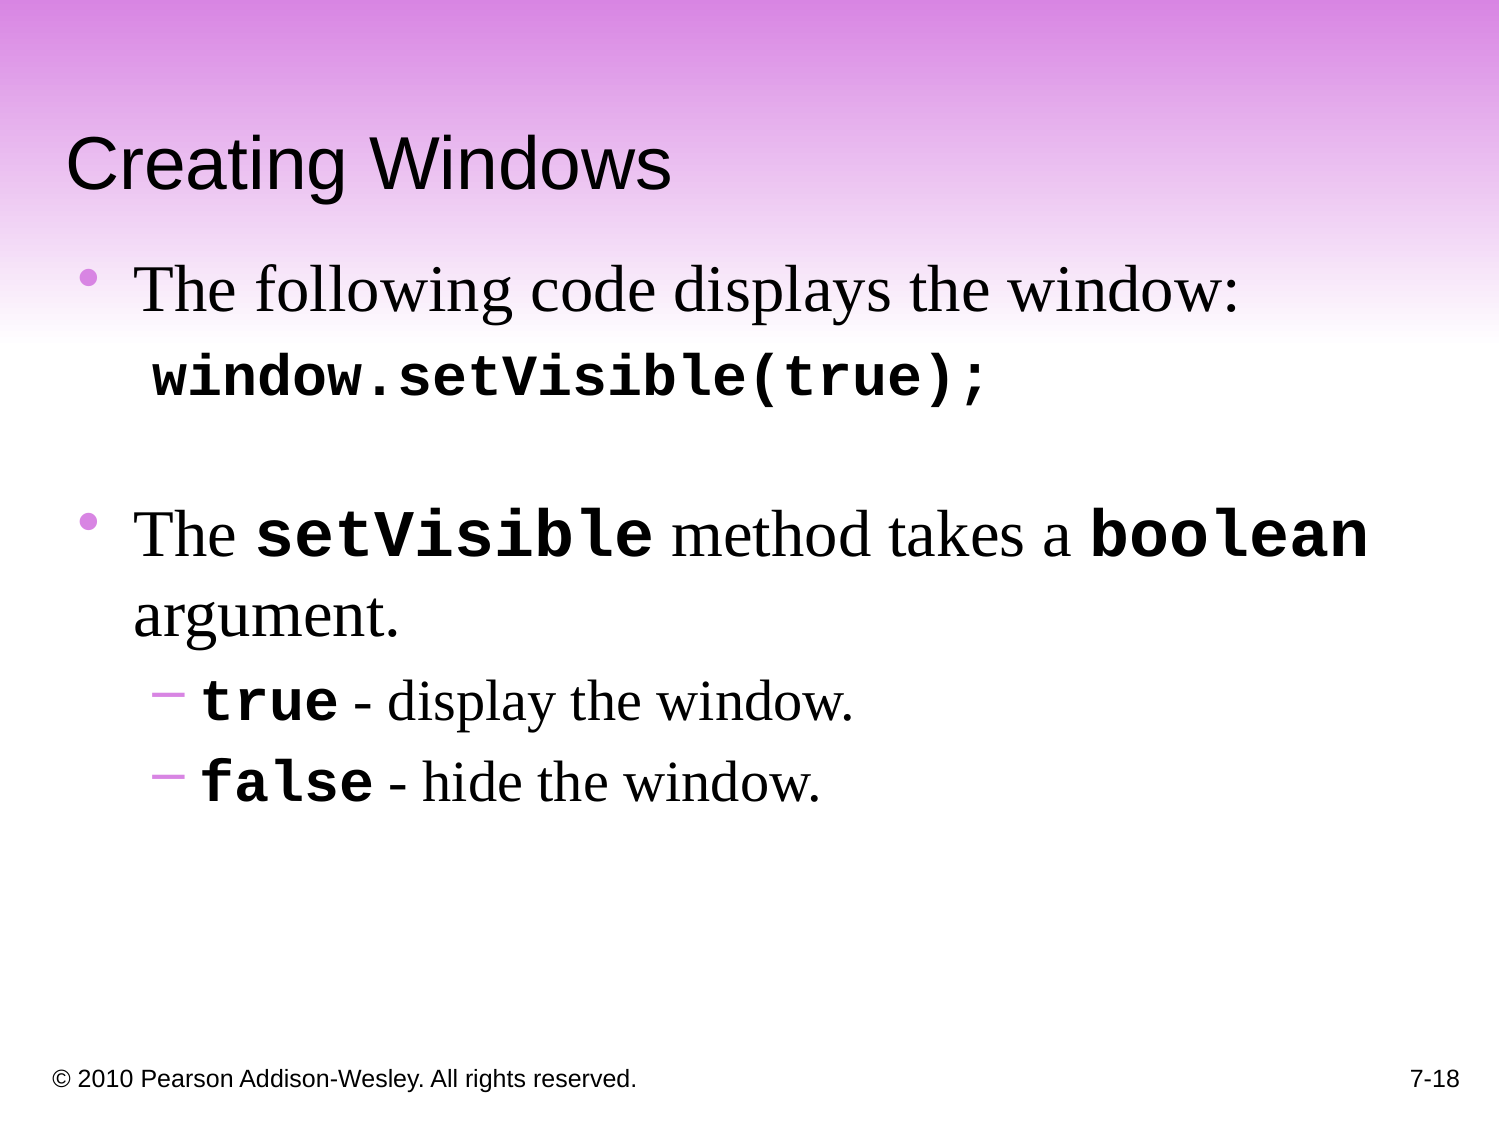

Creating Windows
The following code displays the window:
window.setVisible(true);
The setVisible method takes a boolean argument.
true - display the window.
false - hide the window.
7-18